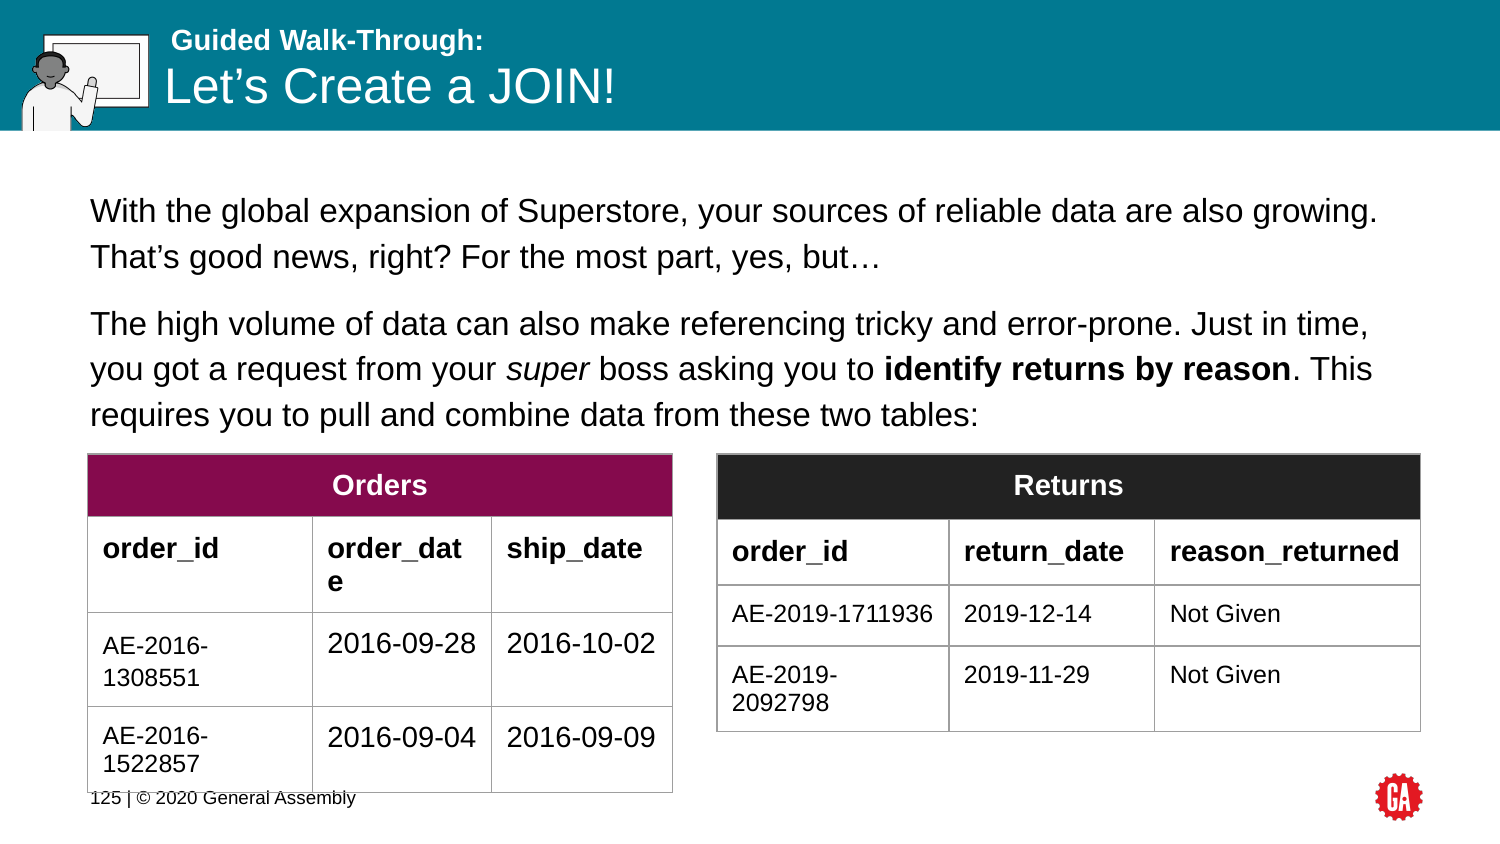

# Let’s Create a JOIN!
With the global expansion of Superstore, your sources of reliable data are also growing. That’s good news, right? For the most part, yes, but…
The high volume of data can also make referencing tricky and error-prone. Just in time, you got a request from your super boss asking you to identify returns by reason. This requires you to pull and combine data from these two tables:

| Orders |  |  |
| --- | --- | --- |
| order\_id | order\_date | ship\_date |
| AE-2016-1308551 | 2016-09-28 | 2016-10-02 |
| AE-2016-1522857 | 2016-09-04 | 2016-09-09 |
| Returns |  |  |
| --- | --- | --- |
| order\_id | return\_date | reason\_returned |
| AE-2019-1711936 | 2019-12-14 | Not Given |
| AE-2019-2092798 | 2019-11-29 | Not Given |
125 | © 2020 General Assembly

125